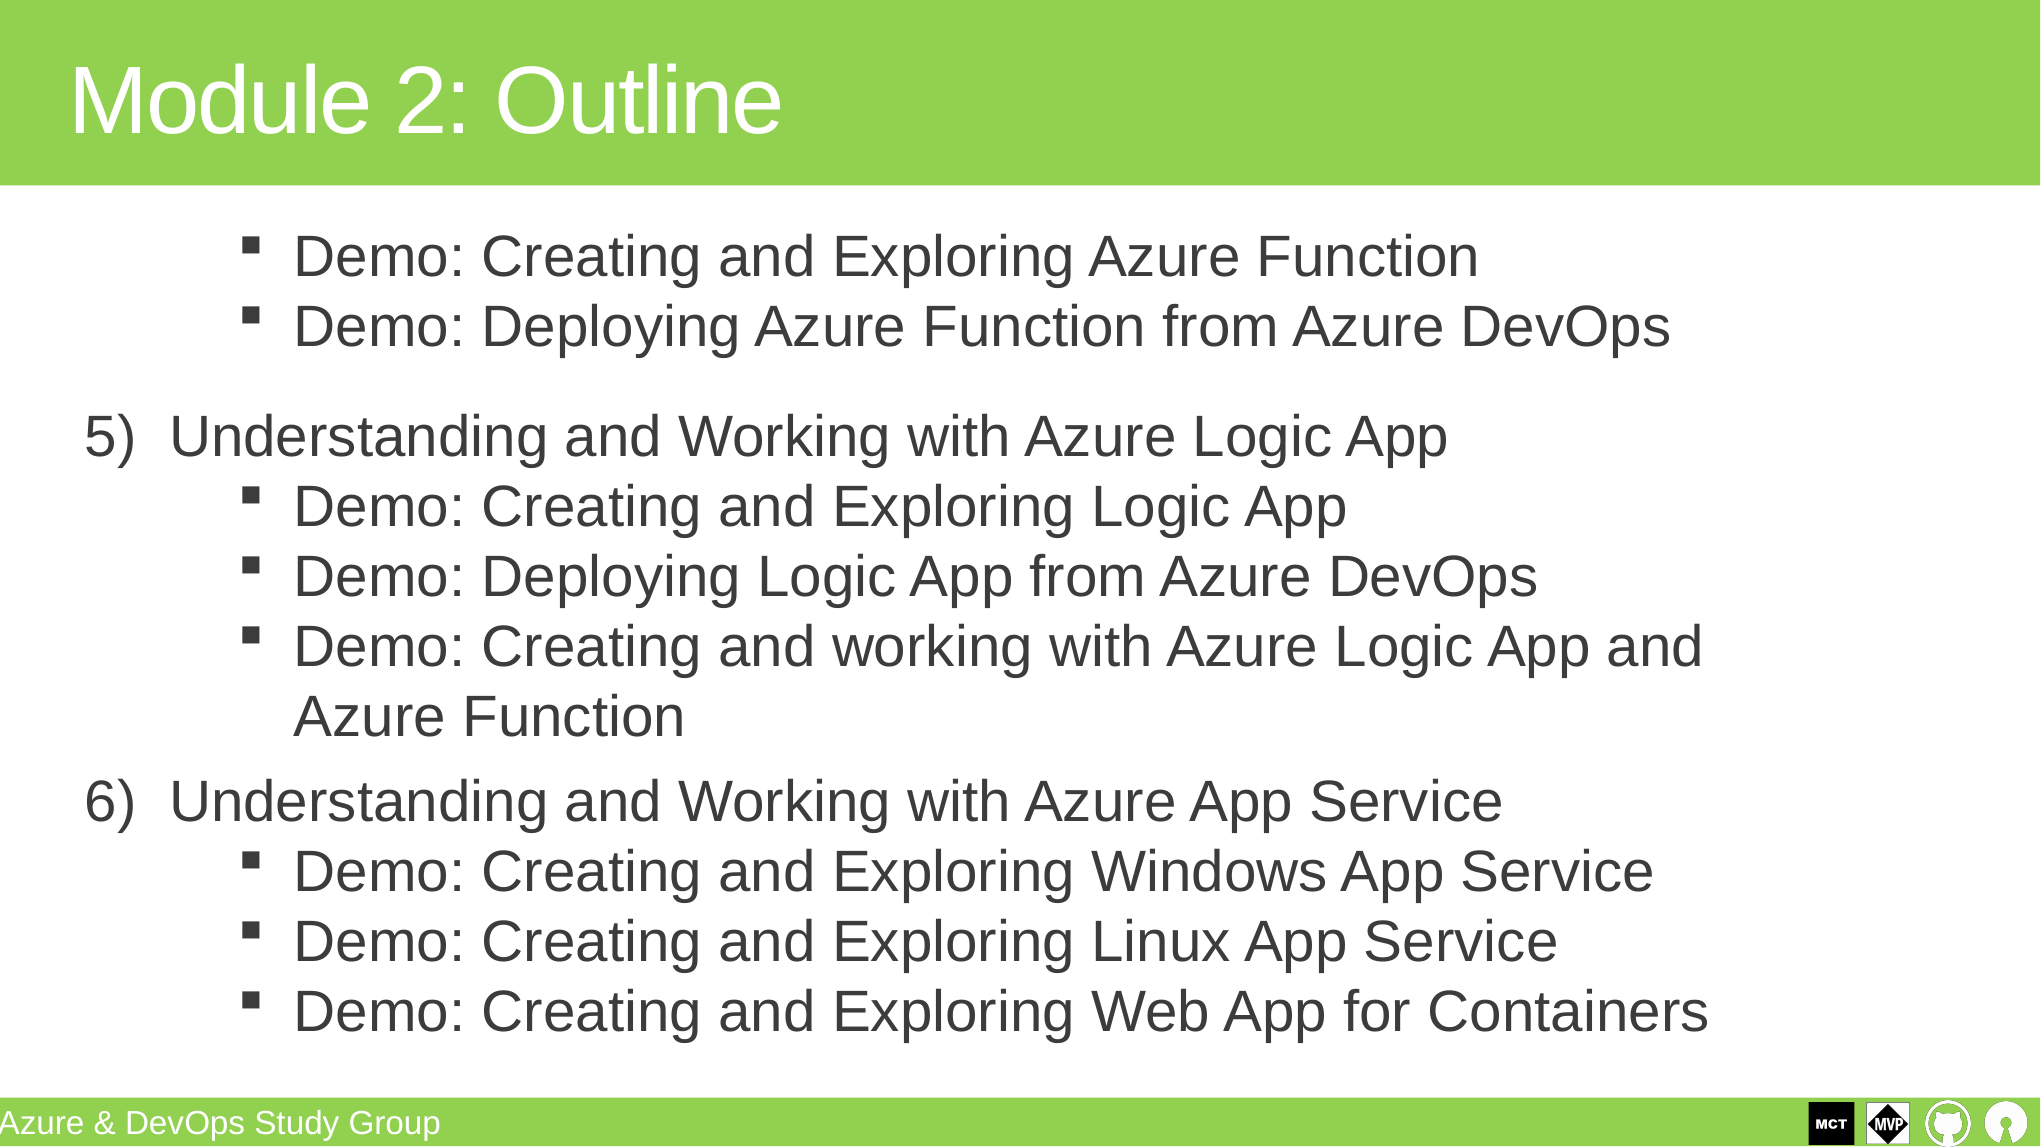

# Module 2: Outline
Demo: Creating and Exploring Azure Function
Demo: Deploying Azure Function from Azure DevOps

Understanding and Working with Azure Logic App
Demo: Creating and Exploring Logic App
Demo: Deploying Logic App from Azure DevOps
Demo: Creating and working with Azure Logic App and Azure Function

Understanding and Working with Azure App Service
Demo: Creating and Exploring Windows App Service
Demo: Creating and Exploring Linux App Service
Demo: Creating and Exploring Web App for Containers